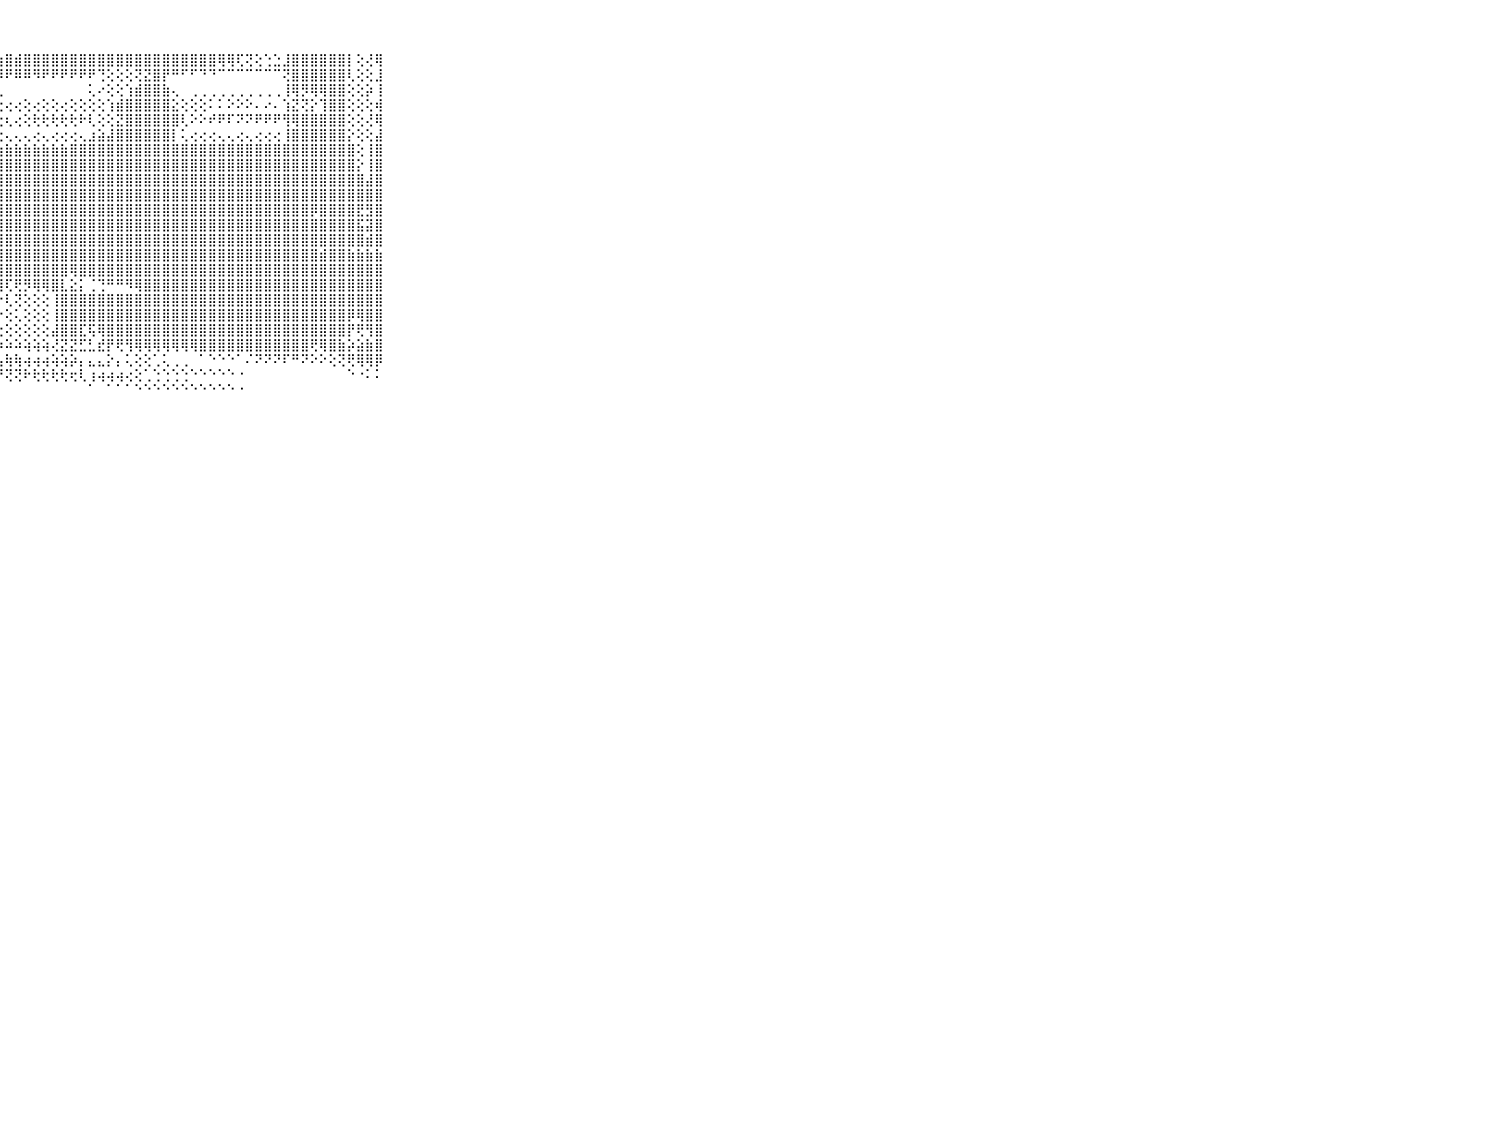

⠀⠀⠀⠀⠀⠀⠀⠀⠀⠀⠀⣾⣼⣧⣿⣼⣯⣿⣿⣷⣿⣼⣷⣿⣿⣿⣿⣷⣿⣾⣿⣿⣿⣿⣿⣿⣿⣿⣿⣿⣿⣿⣿⣿⣿⣿⣿⣿⣿⣿⣿⢿⢿⢏⢝⢕⢑⣑⣸⣿⣿⣿⣿⣿⣿⡇⢕⢜⢿⠀⠀⠀⠀⠀⠀⠀⠀⠀⠀⠀⠀
⠀⠀⠀⠀⠀⠀⠀⠀⠀⠀⠀⣿⣿⣿⣿⡿⢿⢿⢿⢿⢿⢿⢿⠿⠻⠿⠿⠿⠟⠿⠿⠻⠟⠟⠟⠟⠟⠟⢙⢕⢕⢕⢝⣝⣿⡟⠛⠋⠋⠙⠙⠉⠉⠉⠉⠉⠉⠉⢝⣿⣿⣿⣿⣿⣿⢇⢕⢕⣸⠀⠀⠀⠀⠀⠀⠀⠀⠀⠀⠀⠀
⠀⠀⠀⠀⠀⠀⠀⠀⠀⠀⠀⠀⠀⠀⠀⠀⢀⠀⢀⠀⢀⢀⢀⢀⠀⢀⢀⢀⠀⠀⠀⠀⠀⠀⠀⠀⠀⢅⠔⢕⢕⢱⣾⣿⣿⣷⢄⠀⢀⢀⢀⢀⢀⢀⢀⢀⢀⢀⢸⢿⡻⢿⢿⣿⣿⢕⢕⡵⢸⠀⠀⠀⠀⠀⠀⠀⠀⠀⠀⠀⠀
⠀⠀⠀⠀⠀⠀⠀⠀⠀⠀⠀⢐⢔⢔⢔⢔⢔⢔⢔⢔⢔⢔⢔⢔⢔⢔⢔⢔⢔⢔⢕⢔⢕⢕⢔⢕⢕⢕⢕⢱⣾⣿⣿⣿⣿⣿⣕⢕⢕⢕⠅⠅⠕⠕⠕⠄⠔⠄⢱⣝⢝⡕⢹⣿⣿⢕⢕⢕⢾⠀⠀⠀⠀⠀⠀⠀⠀⠀⠀⠀⠀
⠀⠀⠀⠀⠀⠀⠀⠀⠀⠀⠀⢄⢔⢔⢔⢕⢕⢕⢕⢕⢕⢕⢕⢕⢗⢇⢕⢕⢆⢔⢕⢗⢗⢗⢗⢗⠗⢇⢕⢕⣝⣿⣿⣿⣿⣿⣿⢇⠕⠕⠞⠟⠏⠝⠝⠟⠟⠟⢻⢿⣿⣿⣿⣿⣿⢕⢕⢜⢿⠀⠀⠀⠀⠀⠀⠀⠀⠀⠀⠀⠀
⠀⠀⠀⠀⠀⠀⠀⠀⠀⠀⠀⢄⢄⢄⢄⢔⢄⢄⢄⢄⢄⢄⢄⢄⢄⢄⢔⢔⢄⢄⢄⢔⢄⢔⢔⢔⢄⣰⣵⣼⣿⣿⣿⣿⣿⣿⡇⢅⢔⢔⢔⢄⢄⢔⢄⢔⢔⢔⢸⣿⣿⣿⣿⣿⣿⡕⢕⢕⣼⠀⠀⠀⠀⠀⠀⠀⠀⠀⠀⠀⠀
⠀⠀⠀⠀⠀⠀⠀⠀⠀⠀⠀⣾⣿⣿⣿⡿⢷⣷⣷⣷⣷⣷⣷⣷⣷⢷⣷⣷⣷⣷⣷⣷⣷⣷⣷⣿⣿⣿⣿⣿⣿⣿⣿⣿⣿⣿⣿⣿⣿⣿⣿⣿⣿⣿⣿⣿⣿⣿⣿⣿⣿⣿⣿⣿⣿⣿⢕⢸⣿⠀⠀⠀⠀⠀⠀⠀⠀⠀⠀⠀⠀
⠀⠀⠀⠀⠀⠀⠀⠀⠀⠀⠀⣿⣿⣿⣿⡧⢱⣿⣿⣿⣿⣿⣿⣿⡿⢸⣿⣿⣿⣿⣿⣿⣿⣿⣿⣿⣿⣿⣿⣿⣿⣿⣿⣿⣿⣿⣿⣿⣿⣿⣿⣿⣿⣿⣿⣿⣿⣿⣿⣿⣿⣿⣿⣿⣿⣿⡕⢸⣿⠀⠀⠀⠀⠀⠀⠀⠀⠀⠀⠀⠀
⠀⠀⠀⠀⠀⠀⠀⠀⠀⠀⠀⣿⣿⣿⣿⡇⢕⣿⣿⣿⣿⣿⣿⣿⡇⢕⣿⣿⣿⣿⣿⣿⣿⣿⣿⣿⣿⣿⣿⣿⣿⣿⣿⣿⣿⣿⣿⣿⣿⣿⣿⣿⣿⣿⣿⣿⣿⣿⣿⣿⣿⣿⣿⣿⣿⣿⣿⣼⣿⠀⠀⠀⠀⠀⠀⠀⠀⠀⠀⠀⠀
⠀⠀⠀⠀⠀⠀⠀⠀⠀⠀⠀⣿⣿⣿⣿⡇⢕⣿⣿⣿⣿⣿⣿⣿⣷⢕⣿⣿⣿⣿⣿⣿⣿⣿⣿⣿⣿⣿⣿⣿⣿⣿⣿⣿⣿⣿⣿⣿⣿⣿⣿⣿⣿⣿⣿⣿⣿⣿⣿⣿⣿⣿⣿⣿⣿⣿⣿⣿⣿⠀⠀⠀⠀⠀⠀⠀⠀⠀⠀⠀⠀
⠀⠀⠀⠀⠀⠀⠀⠀⠀⠀⠀⣿⣿⣿⣿⣇⢕⢿⣿⣿⣿⣿⣿⣿⣿⢕⣾⣿⣿⣿⣿⣿⣿⣿⣿⣿⣿⣿⣿⣿⣿⣿⣿⣿⣿⣿⣿⣿⣿⣿⣿⣿⣿⣿⣿⣿⣿⣿⣿⣿⣿⡿⣿⣿⣿⣿⣟⣻⣿⠀⠀⠀⠀⠀⠀⠀⠀⠀⠀⠀⠀
⠀⠀⠀⠀⠀⠀⠀⠀⠀⠀⠀⣿⣿⣿⣿⣿⢕⢸⣿⣿⣿⣿⣿⣿⣿⢕⢿⣿⣿⣿⣿⣿⣿⣿⣿⣿⣿⣿⣿⣿⣿⣿⣿⣿⣿⣿⣿⣿⣿⣿⣿⣿⣿⣿⣿⣿⣿⣿⣿⣿⣿⣿⣿⣿⣿⣿⣯⣽⣿⠀⠀⠀⠀⠀⠀⠀⠀⠀⠀⠀⠀
⠀⠀⠀⠀⠀⠀⠀⠀⠀⠀⠀⣿⣿⣿⣿⣿⣵⣼⣿⣿⣿⣿⣿⣿⣿⣕⣼⣿⣿⣿⣿⣿⣿⣿⣿⣿⣿⣿⣿⣿⣿⣿⣿⣿⣿⣿⣿⣿⣿⣿⣿⣿⣿⣿⣿⣿⣿⣿⣿⣿⣿⣿⣿⣿⣿⣿⣿⣾⣿⠀⠀⠀⠀⠀⠀⠀⠀⠀⠀⠀⠀
⠀⠀⠀⠀⠀⠀⠀⠀⠀⠀⠀⣿⣿⣿⣿⣿⣿⣿⣿⣿⣿⣿⣿⣿⣿⣿⣿⣿⣿⣿⣿⣿⣿⣿⣿⣿⣿⣿⣿⣿⣿⣿⣿⣿⣿⣿⣿⣿⣿⣿⣿⣿⣿⣿⣿⣿⣿⣿⣿⣿⣿⣿⣾⣿⣿⣷⣷⣷⣷⠀⠀⠀⠀⠀⠀⠀⠀⠀⠀⠀⠀
⠀⠀⠀⠀⠀⠀⠀⠀⠀⠀⠀⣿⣿⣿⣿⣿⣿⣿⣿⣿⣿⣿⣿⣿⣿⣿⣿⣿⣿⣿⣿⣿⣿⣿⣿⢿⣿⣿⣿⣿⣿⣿⣿⣿⣿⣿⣿⣿⣿⣿⣿⣿⣿⣿⣿⣿⣿⣿⣿⣿⣿⣿⣿⣿⣿⣿⣿⣿⣿⠀⠀⠀⠀⠀⠀⠀⠀⠀⠀⠀⠀
⠀⠀⠀⠀⠀⠀⠀⠀⠀⠀⠀⢟⢟⢝⢿⣿⣿⣿⢿⢏⢝⢝⢝⢹⣿⣿⣿⣿⢏⢟⡻⢿⢿⣿⣇⣕⡅⢈⢙⠛⠛⠻⢿⣿⣿⣿⣿⣿⣿⣿⣿⣿⣿⣿⣿⣿⣿⣿⣿⣿⣿⣿⣿⣿⣿⣿⣿⣿⣿⠀⠀⠀⠀⠀⠀⠀⠀⠀⠀⠀⠀
⠀⠀⠀⠀⠀⠀⠀⠀⠀⠀⠀⠁⠈⠑⠕⠘⠑⠑⠑⠑⠕⠑⠑⢕⠘⠙⠟⠕⢇⢝⢕⢕⢕⢸⣿⣿⣿⣿⣿⣿⣿⣿⣿⣿⣿⣿⣿⣿⣿⣿⣿⣿⣿⣿⣿⣿⣿⣿⣿⣿⣿⣿⣿⣿⣿⣿⣿⣿⣿⠀⠀⠀⠀⠀⠀⠀⠀⠀⠀⠀⠀
⠀⠀⠀⠀⠀⠀⠀⠀⠀⠀⠀⠀⢁⢁⢅⢕⣗⣇⢕⠕⢑⠕⢑⢕⢕⡇⣵⡕⢕⢅⢕⢕⢕⢸⣿⣿⣿⣿⣿⣿⣿⣿⣿⣿⣿⣿⣿⣿⣿⣿⣿⣿⣿⣿⣿⣿⣿⣿⣿⣿⣿⣿⣿⣿⣿⡿⢿⣿⣿⠀⠀⠀⠀⠀⠀⠀⠀⠀⠀⠀⠀
⠀⠀⠀⠀⠀⠀⠀⠀⠀⠀⠀⢄⢕⢕⢕⢕⢿⡇⢕⢕⢕⢕⢕⢕⢕⣿⣿⢕⢕⢕⢕⢕⢕⣼⣿⣿⣏⢯⢿⣿⣿⣿⣿⣿⣿⣿⣿⣿⣿⣿⣿⣿⣿⣿⣿⣿⣿⣿⣿⣿⣿⣿⣿⣿⣿⡟⢟⢻⣿⠀⠀⠀⠀⠀⠀⠀⠀⠀⠀⠀⠀
⠀⠀⠀⠀⠀⠀⠀⠀⠀⠀⠀⠁⠑⠕⠑⠑⠔⠑⠕⢕⢕⠕⠕⢕⠕⠕⢹⠵⠵⠵⢵⢵⢵⢜⣝⣝⣋⣃⣞⡟⢟⢻⢿⢿⢿⢿⢿⢿⢿⣿⣿⣿⣿⣿⣿⣿⣿⣿⣿⣿⣿⢟⢿⣿⣷⡵⣵⣷⣿⠀⠀⠀⠀⠀⠀⠀⠀⠀⠀⠀⠀
⠀⠀⠀⠀⠀⠀⠀⠀⠀⠀⠀⠀⠀⠀⢀⢀⢀⢀⢁⢑⢑⢑⢑⢑⠔⠔⠖⢣⢷⢷⢴⢴⢴⢵⢵⡵⡄⣄⣄⡕⡄⢅⢕⢕⢁⢅⢀⢀⠀⠁⠑⠑⠑⠁⠌⠝⠝⠝⠏⠛⠝⠕⠕⢕⢝⢟⢿⢿⡿⠀⠀⠀⠀⠀⠀⠀⠀⠀⠀⠀⠀
⠀⠀⠀⠀⠀⠀⠀⠀⠀⠀⠀⠀⠀⠑⠁⠁⠑⠑⠕⠕⠁⠁⠑⠕⢝⢝⢙⠝⢝⢝⠗⢗⢗⢗⢗⢖⢇⢰⢴⢴⢴⢔⢕⢁⢑⢑⢑⢑⠑⠑⠑⠑⠑⠐⠀⠀⠀⠀⠀⠀⠀⠀⠀⠀⠀⠑⠐⠅⠅⠀⠀⠀⠀⠀⠀⠀⠀⠀⠀⠀⠀
⠀⠀⠀⠀⠀⠀⠀⠀⠀⠀⠀⠀⠀⠀⠀⠀⠀⠀⠀⠀⠀⠀⠀⠀⠀⠀⠀⠀⠀⠀⠀⠀⠀⠀⠀⠀⠀⠁⠀⠁⠁⠁⠑⠑⠑⠑⠑⠑⠑⠑⠑⠑⠑⠐⠀⠀⠀⠀⠀⠀⠀⠀⠀⠀⠀⠀⠀⠀⠀⠀⠀⠀⠀⠀⠀⠀⠀⠀⠀⠀⠀